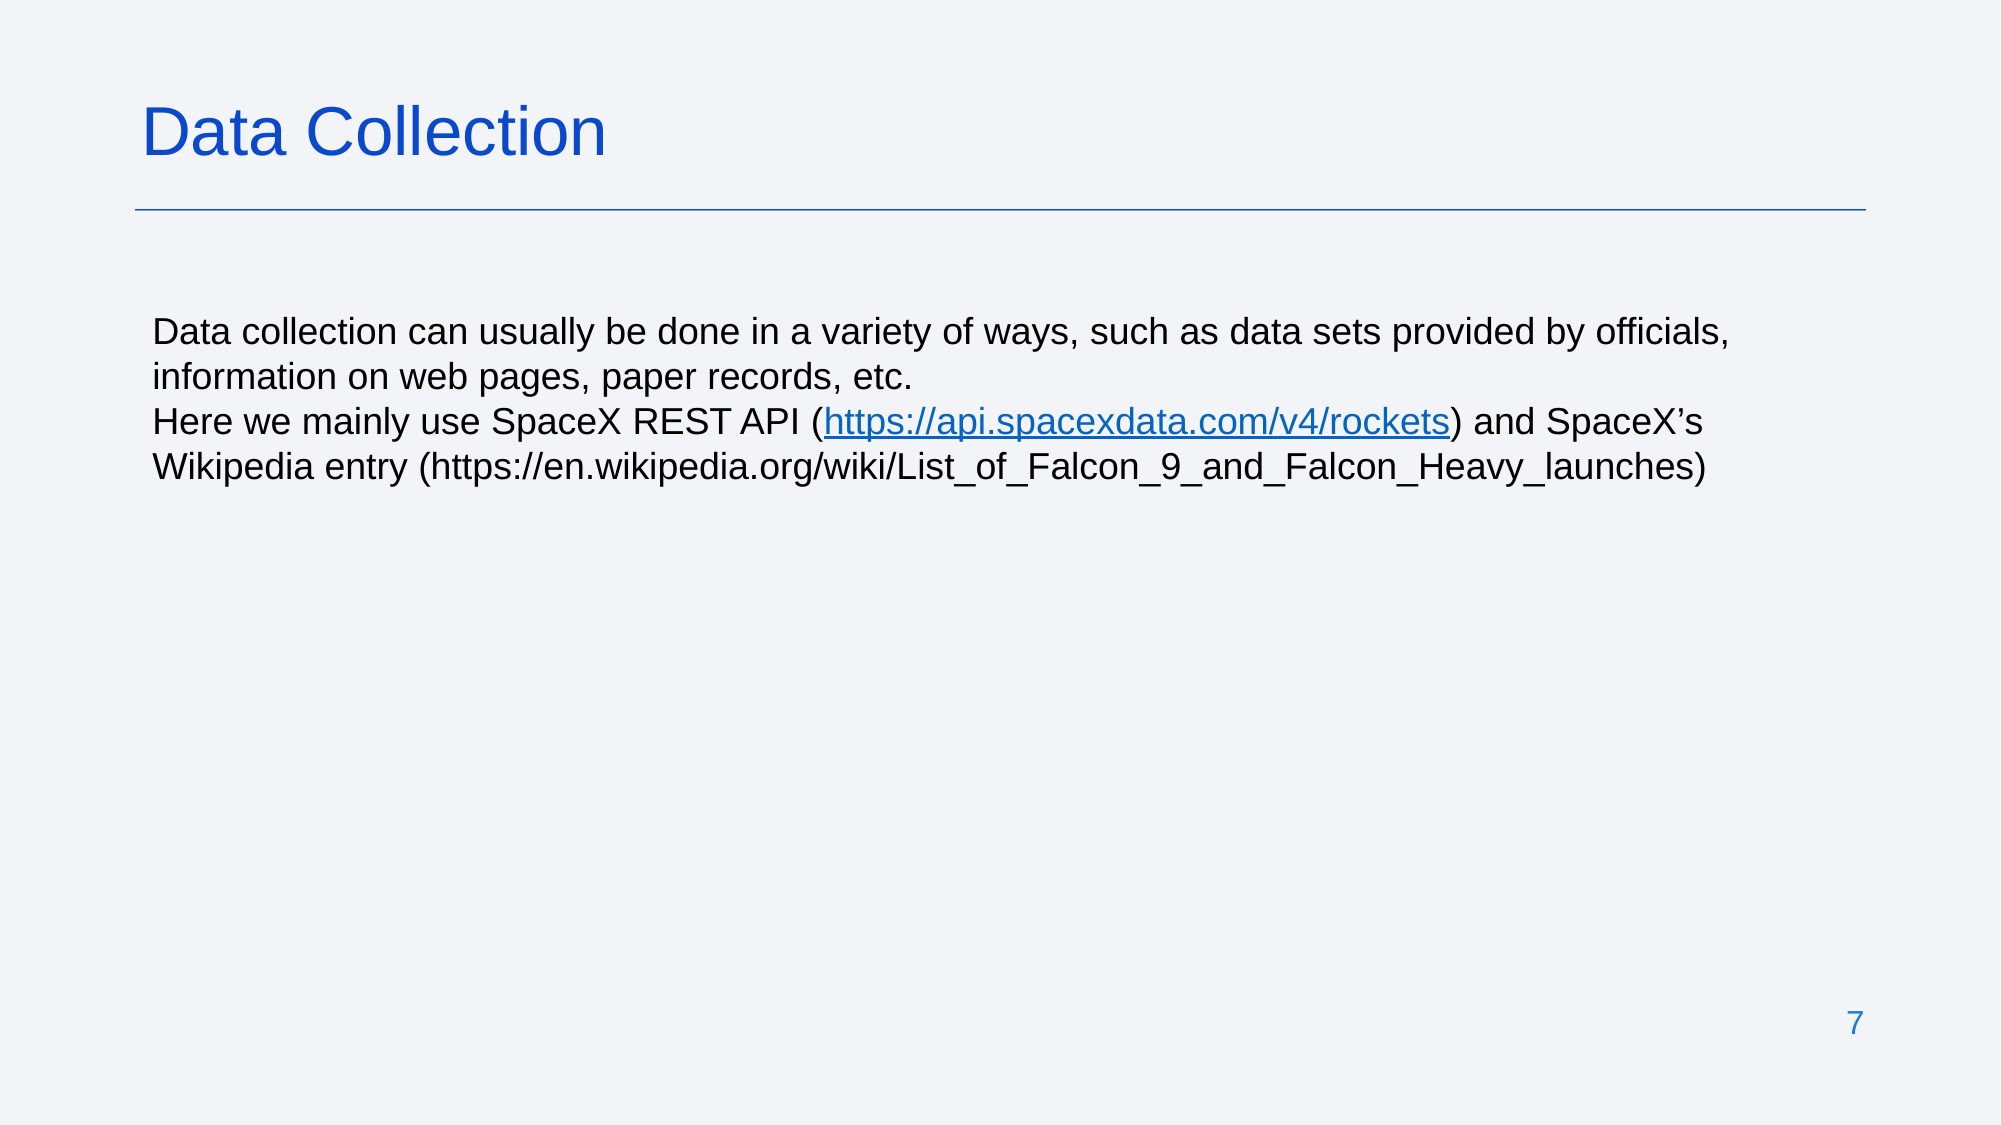

Data Collection
Data collection can usually be done in a variety of ways, such as data sets provided by officials, information on web pages, paper records, etc.
Here we mainly use SpaceX REST API (https://api.spacexdata.com/v4/rockets) and SpaceX’s Wikipedia entry (https://en.wikipedia.org/wiki/List_of_Falcon_9_and_Falcon_Heavy_launches)
7